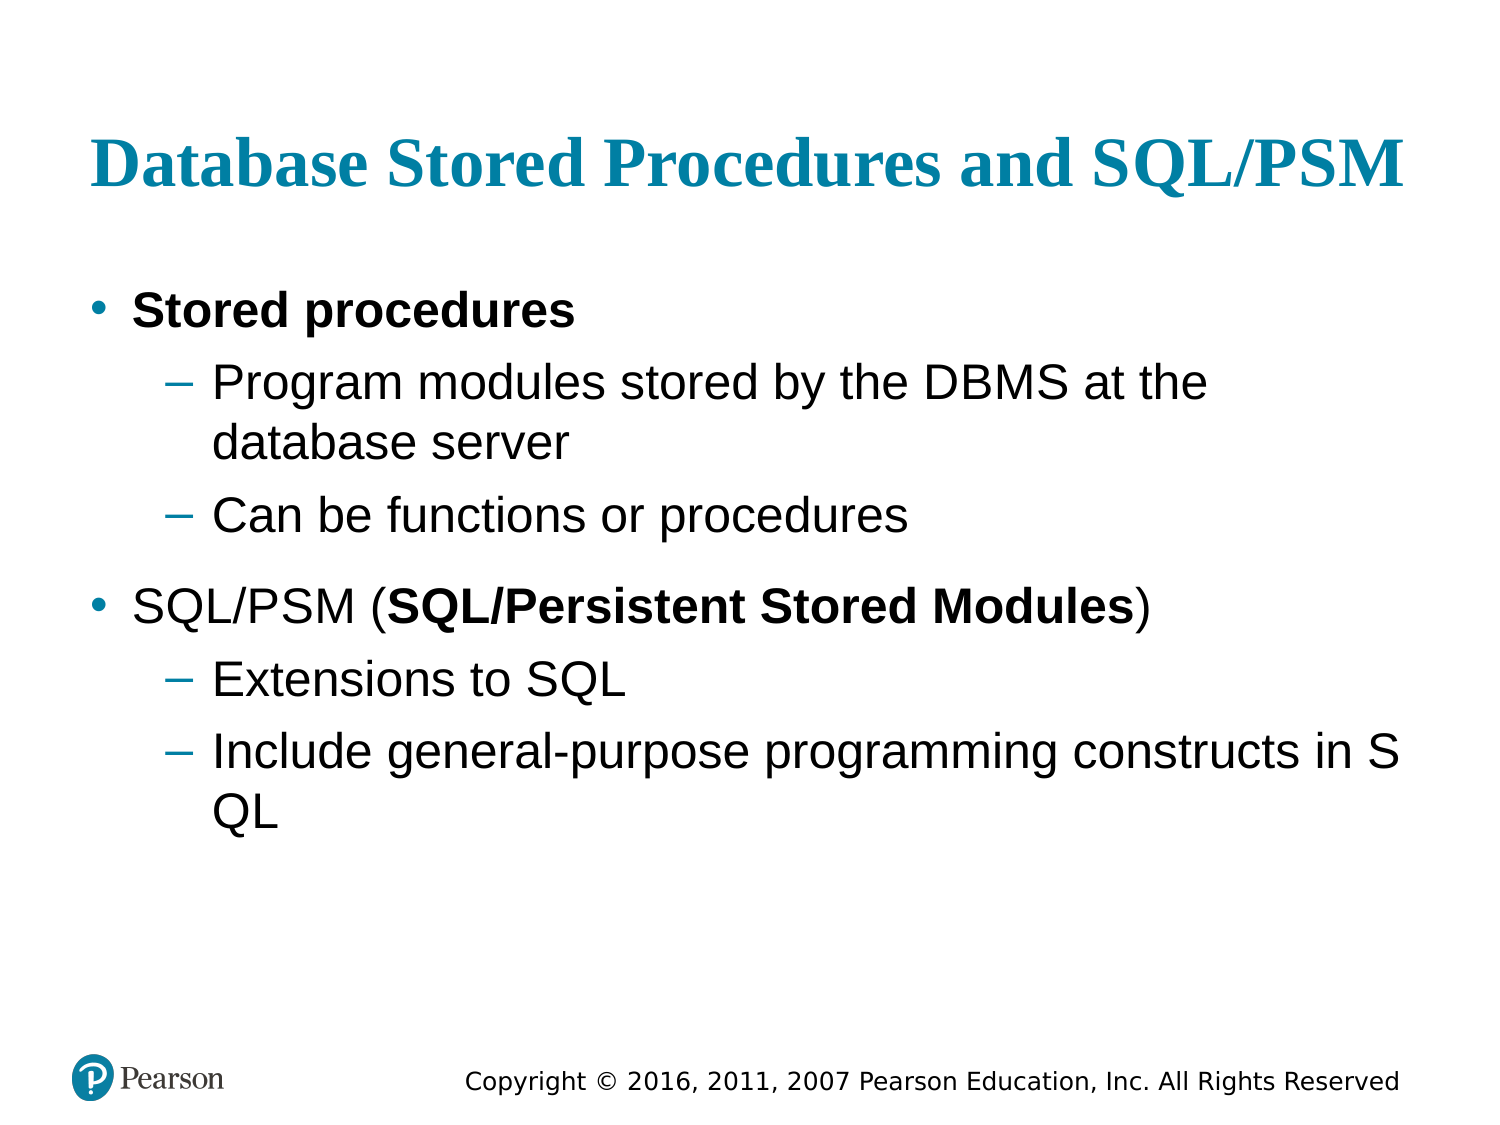

# Database Stored Procedures and S Q L/P S M
Stored procedures
Program modules stored by the D B M S at the database server
Can be functions or procedures
S Q L/P S M (S Q L/Persistent Stored Modules)
Extensions to S Q L
Include general-purpose programming constructs in S Q L